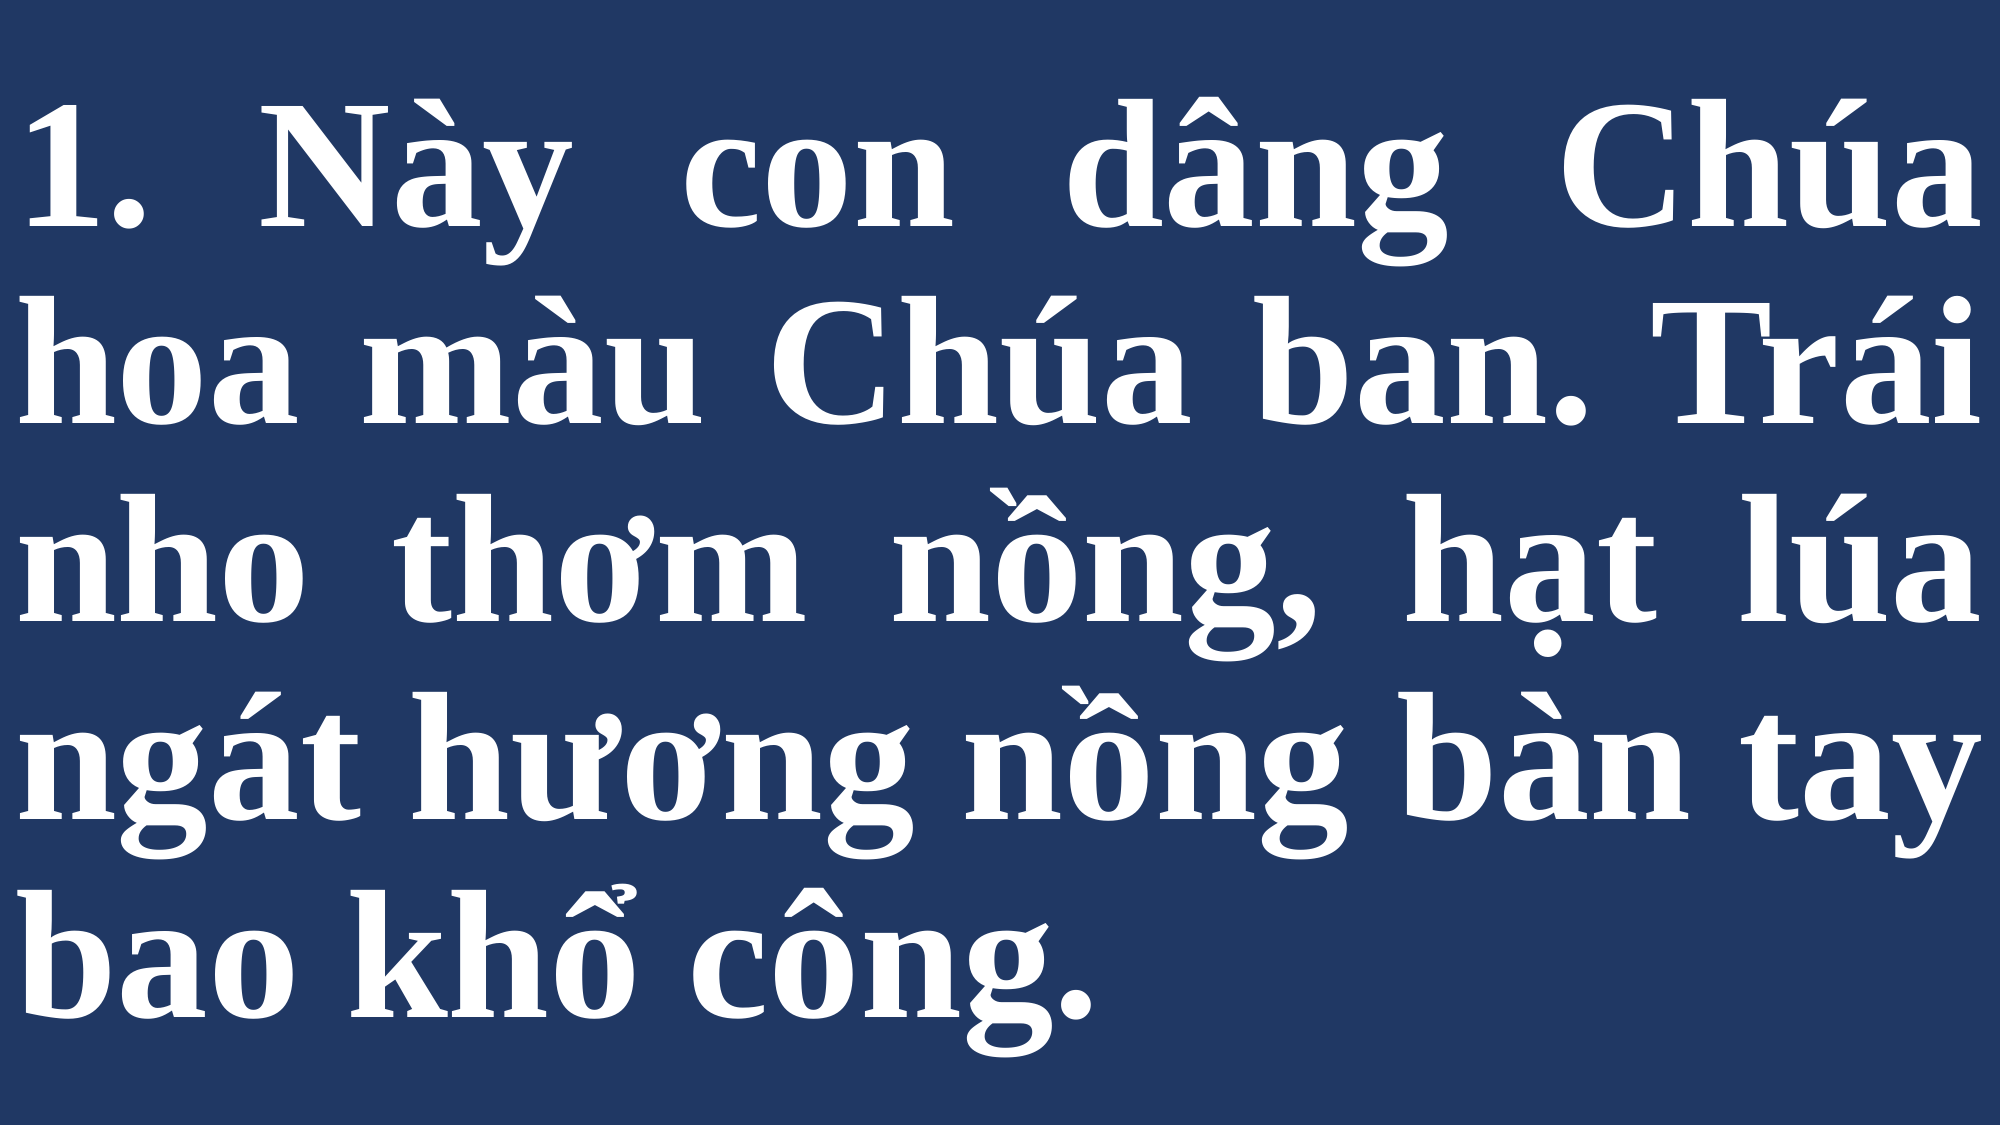

# 1. Này con dâng Chúa hoa màu Chúa ban. Trái nho thơm nồng, hạt lúa ngát hương nồng bàn tay bao khổ công.